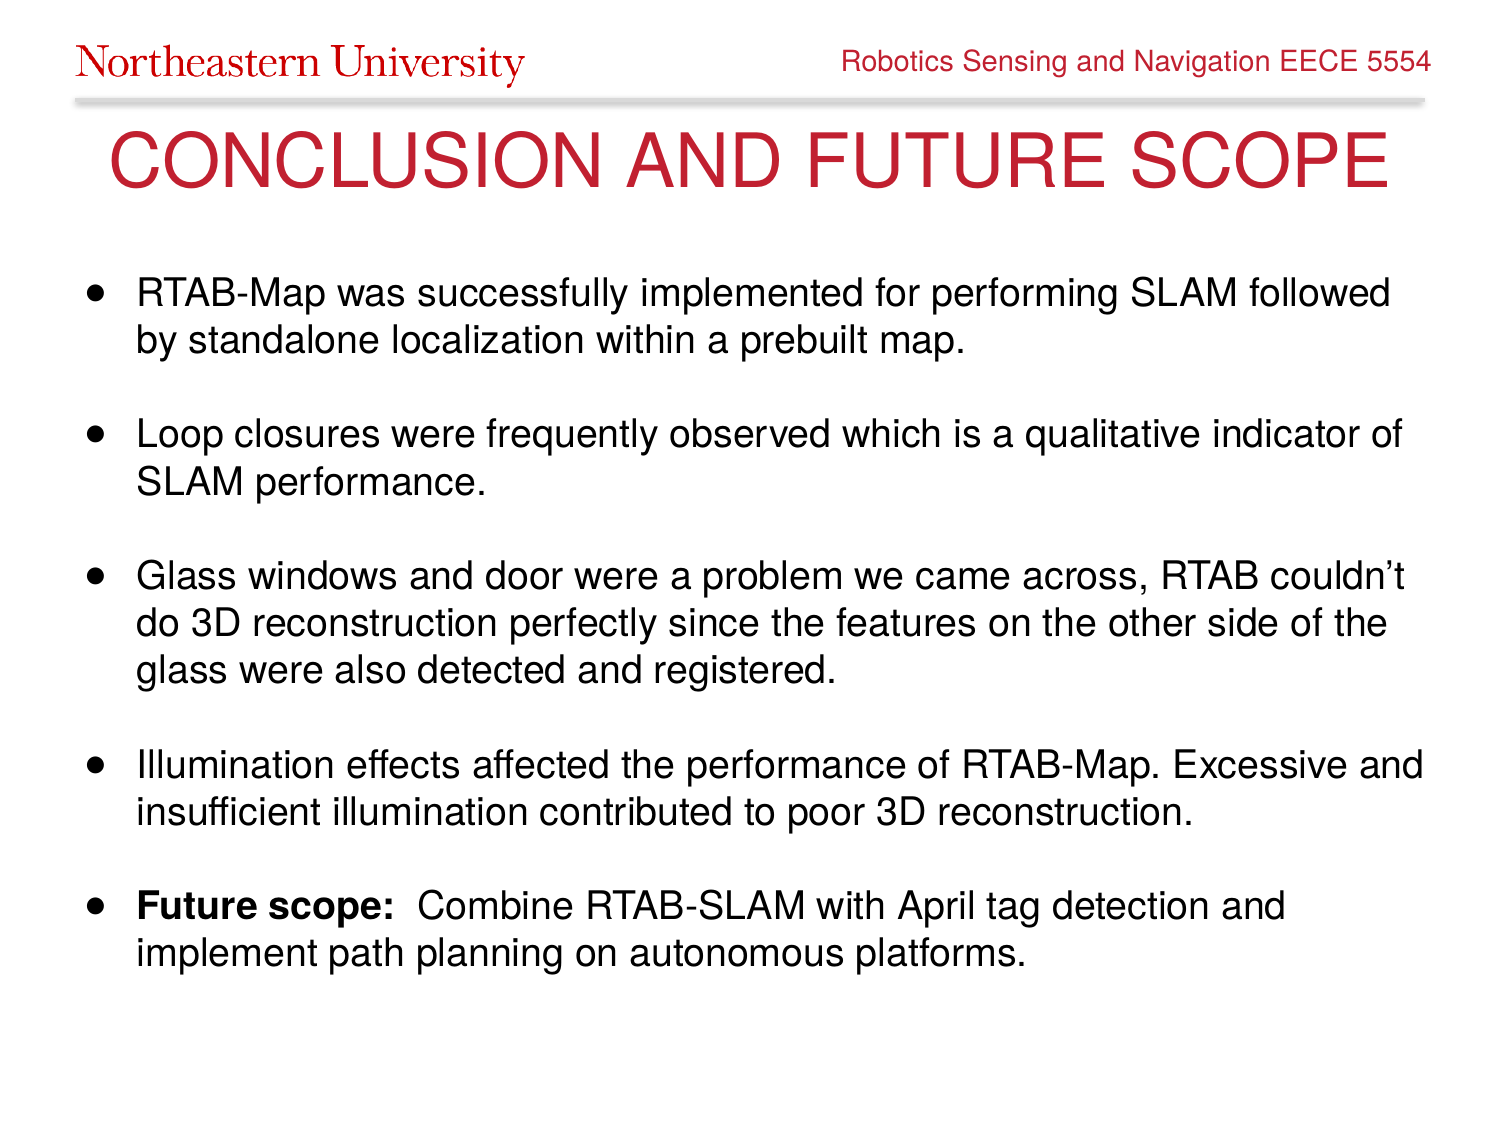

Robotics Sensing and Navigation EECE 5554

# CONCLUSION AND FUTURE SCOPE
RTAB-Map was successfully implemented for performing SLAM followed by standalone localization within a prebuilt map.

Loop closures were frequently observed which is a qualitative indicator of SLAM performance.

Glass windows and door were a problem we came across, RTAB couldn’t do 3D reconstruction perfectly since the features on the other side of the glass were also detected and registered.

Illumination effects affected the performance of RTAB-Map. Excessive and insufficient illumination contributed to poor 3D reconstruction.

Future scope:  Combine RTAB-SLAM with April tag detection and implement path planning on autonomous platforms.